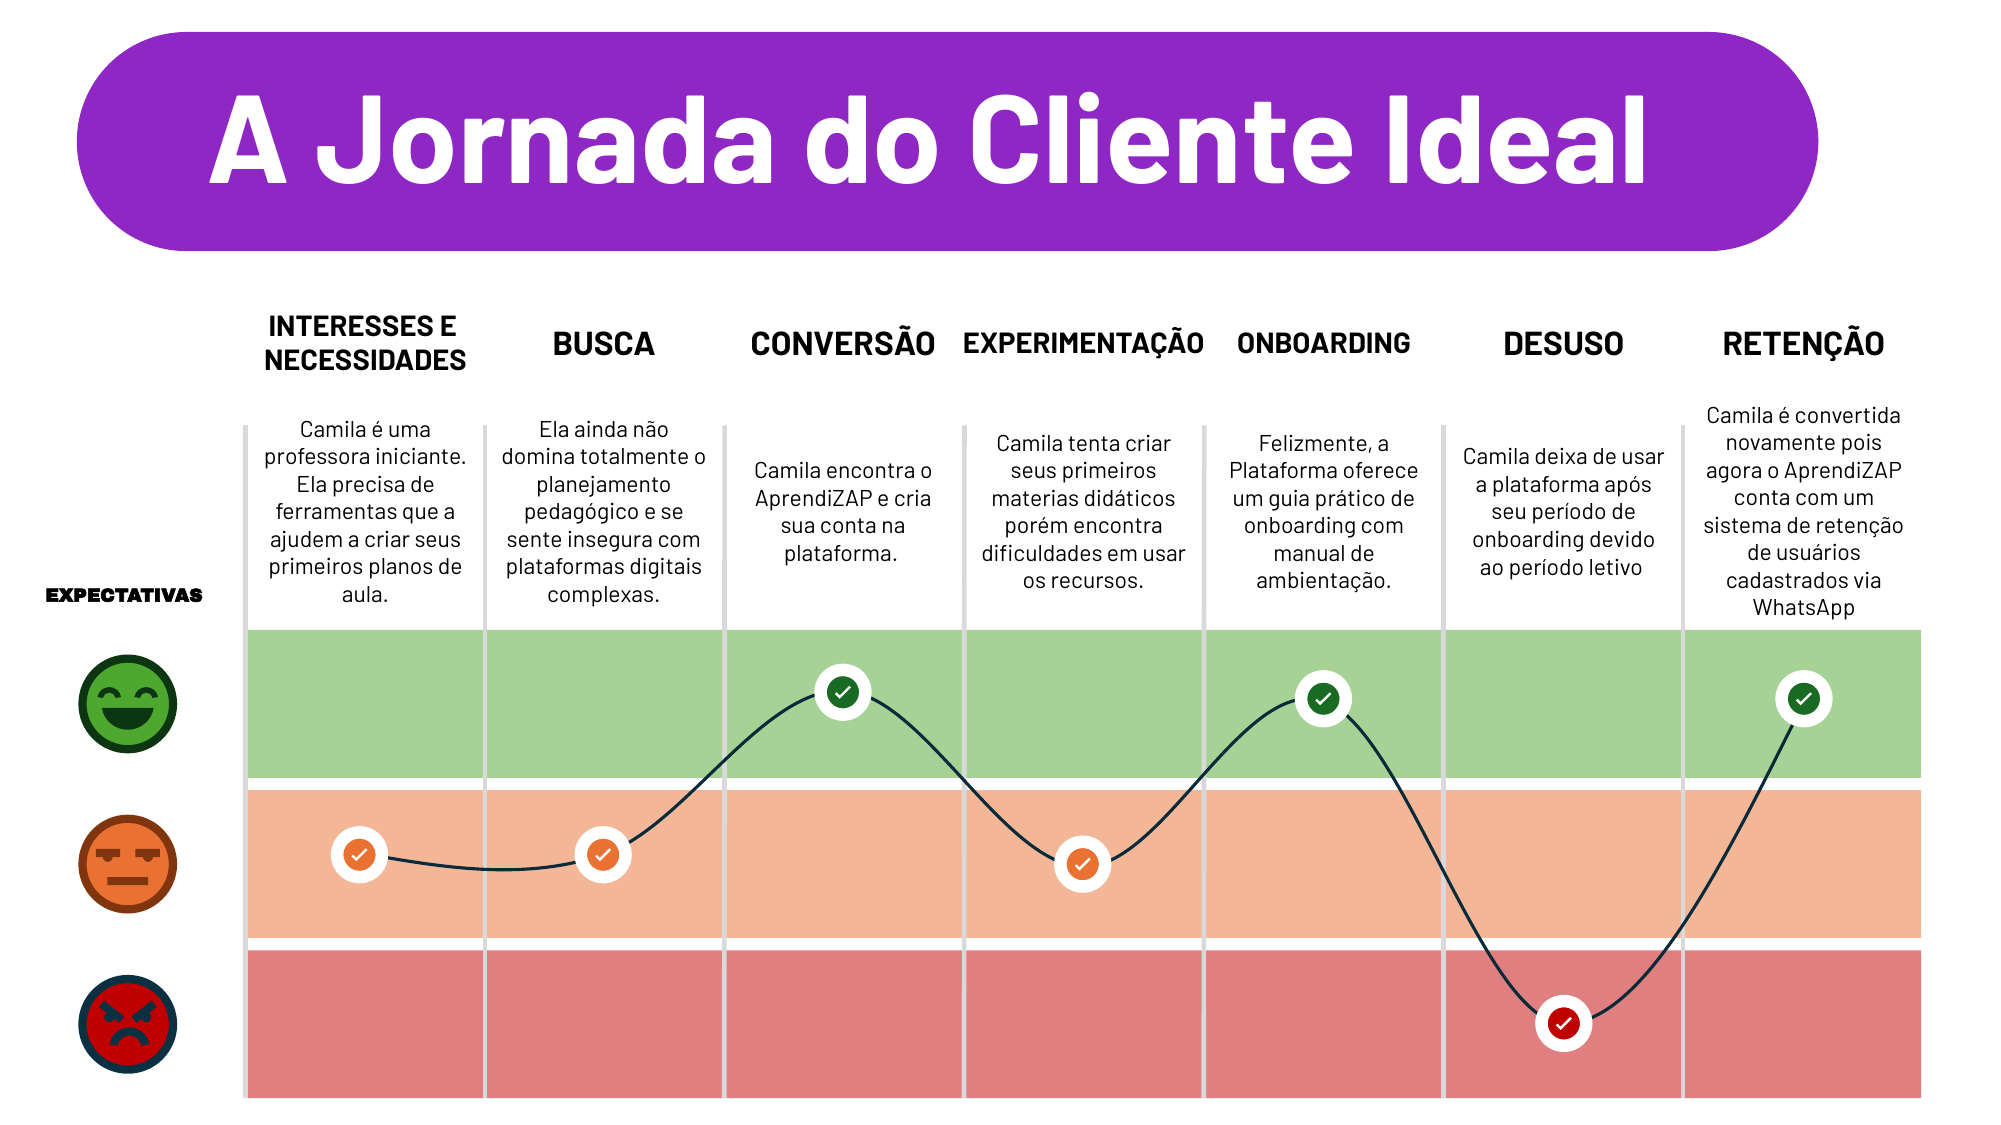

A Jornada do Cliente Ideal
INTERESSES E
NECESSIDADES
BUSCA
CONVERSÃO
DESUSO
RETENÇÃO
EXPERIMENTAÇÃO
ONBOARDING
Camila é convertida novamente pois agora o AprendiZAP conta com um sistema de retenção de usuários cadastrados via WhatsApp
Camila é uma professora iniciante. Ela precisa de ferramentas que a ajudem a criar seus primeiros planos de aula.
Ela ainda não domina totalmente o planejamento pedagógico e se sente insegura com plataformas digitais complexas.
Camila tenta criar seus primeiros materias didáticos porém encontra dificuldades em usar os recursos.
Felizmente, a Plataforma oferece um guia prático de onboarding com manual de ambientação.
Camila deixa de usar a plataforma após seu período de onboarding devido ao período letivo
Camila encontra o AprendiZAP e cria sua conta na plataforma.
EXPECTATIVAS